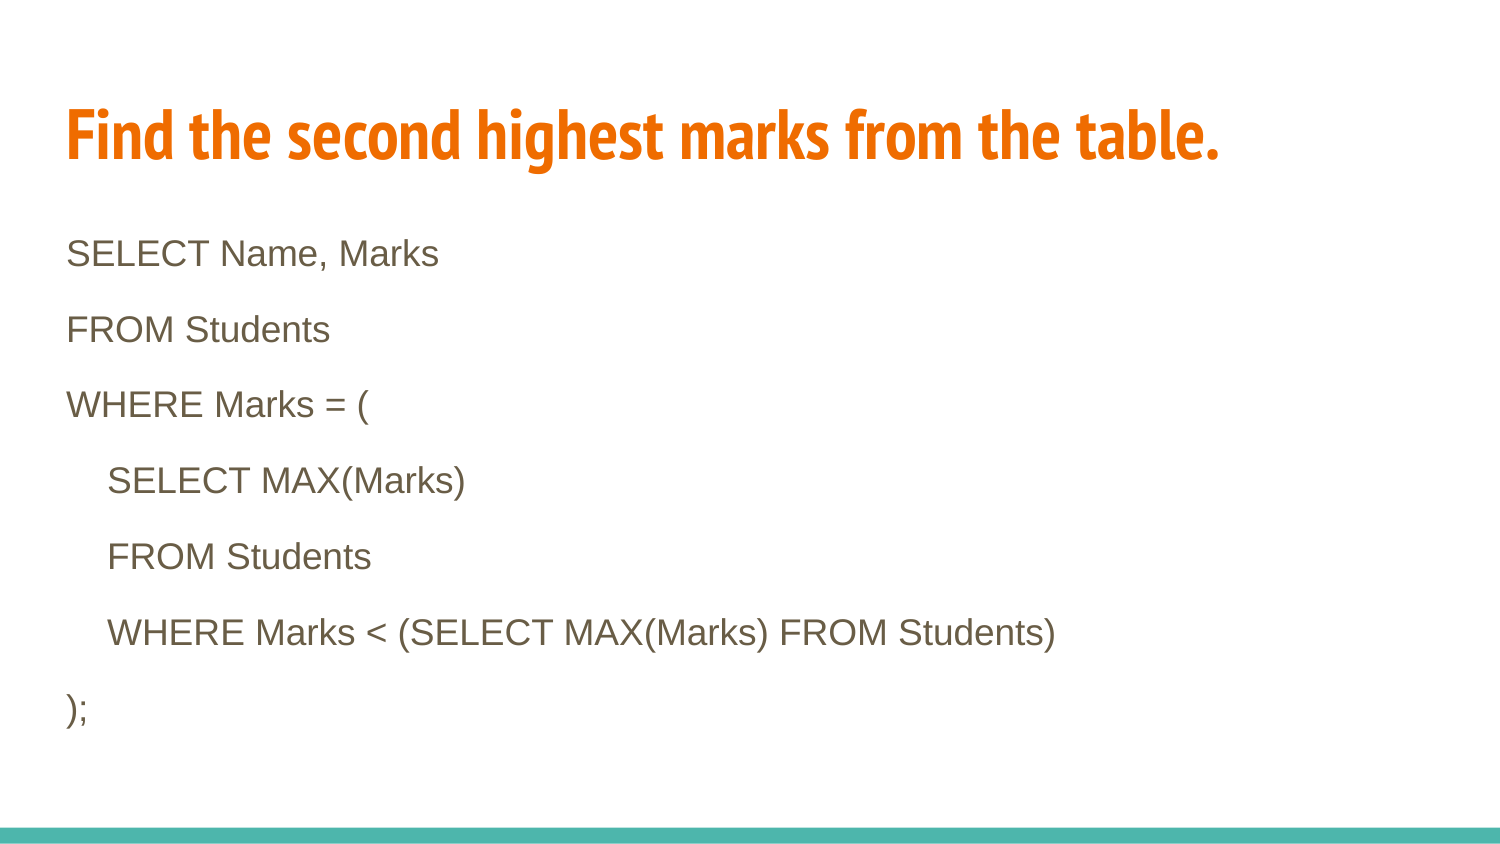

# Find the second highest marks from the table.
SELECT Name, Marks
FROM Students
WHERE Marks = (
    SELECT MAX(Marks)
    FROM Students
    WHERE Marks < (SELECT MAX(Marks) FROM Students)
);